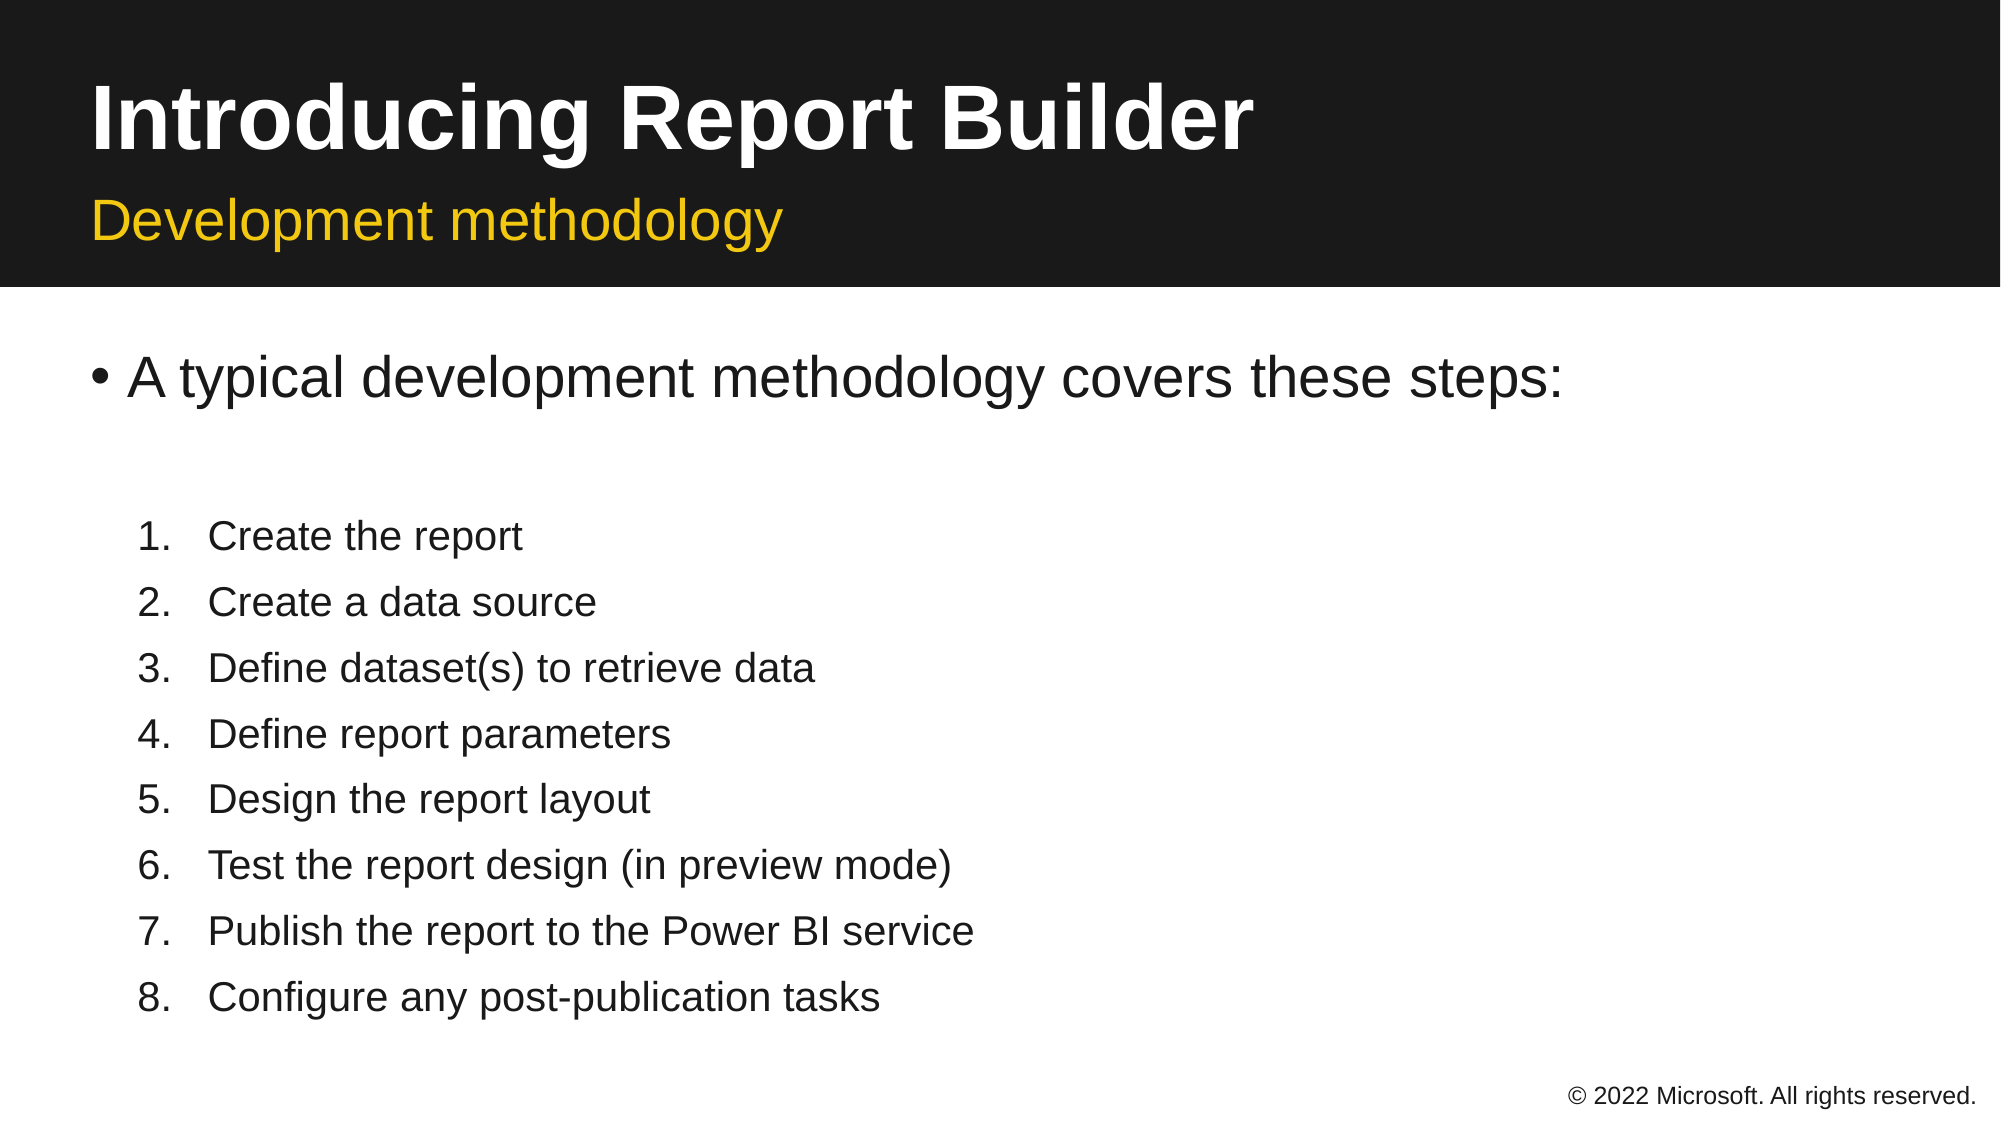

# Introducing Report Builder
Development methodology
A typical development methodology covers these steps:

Create the report
Create a data source
Define dataset(s) to retrieve data
Define report parameters
Design the report layout
Test the report design (in preview mode)
Publish the report to the Power BI service
Configure any post-publication tasks

© 2022 Microsoft. All rights reserved.